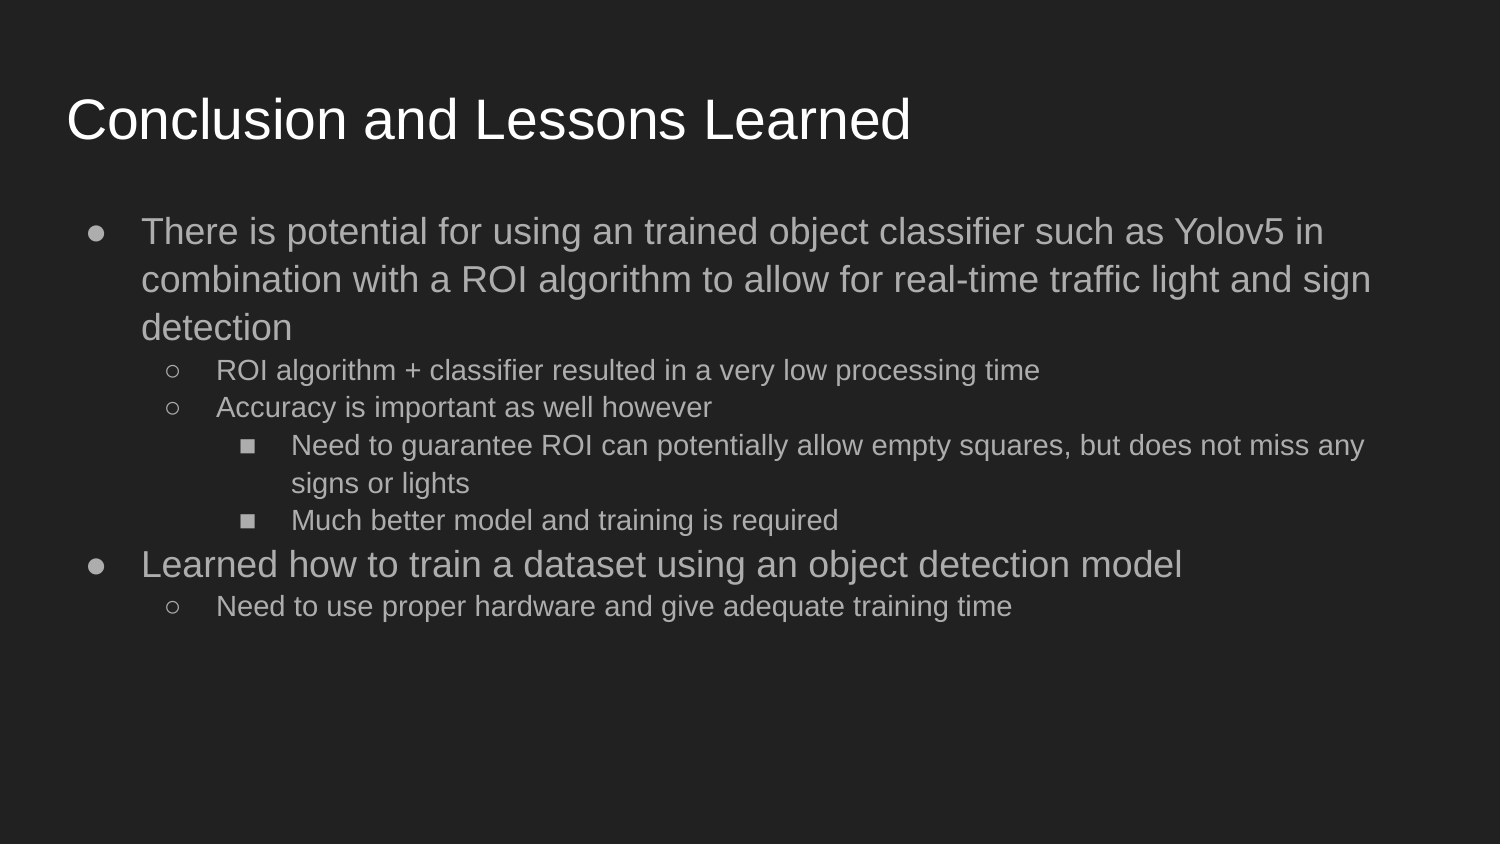

# Conclusion and Lessons Learned
There is potential for using an trained object classifier such as Yolov5 in combination with a ROI algorithm to allow for real-time traffic light and sign detection
ROI algorithm + classifier resulted in a very low processing time
Accuracy is important as well however
Need to guarantee ROI can potentially allow empty squares, but does not miss any signs or lights
Much better model and training is required
Learned how to train a dataset using an object detection model
Need to use proper hardware and give adequate training time